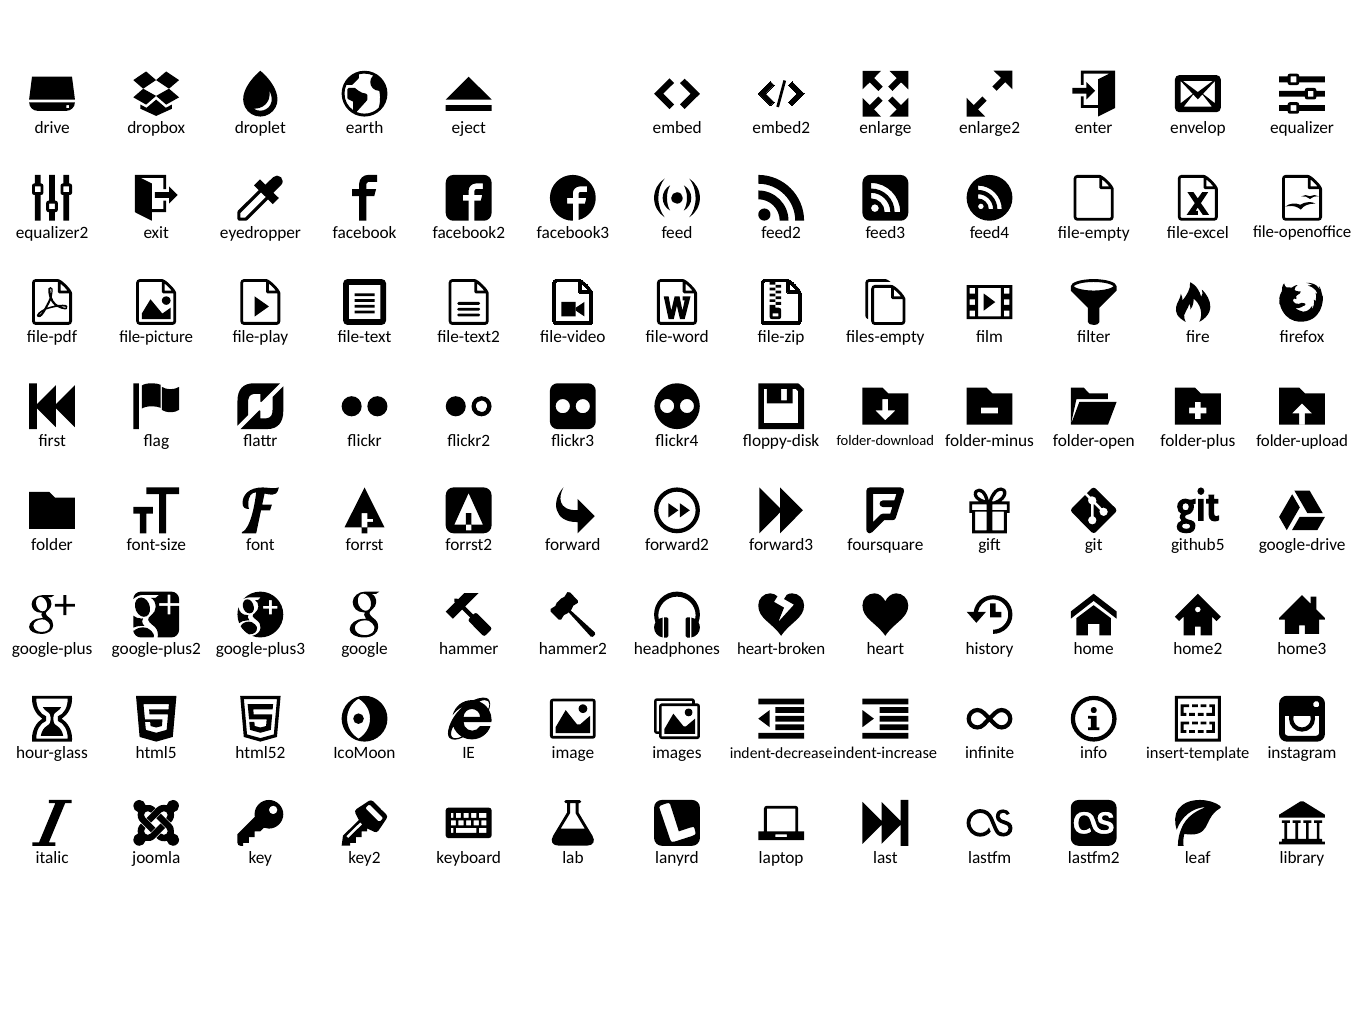

drive
dropbox
droplet
earth
eject
embed
embed2
enlarge
enlarge2
enter
envelop
equalizer

equalizer2
exit
eyedropper
facebook
facebook2
facebook3
feed
feed2
feed3
feed4
file-empty
file-excel
file-openoffice

file-pdf
file-picture
file-play
file-text
file-text2
file-video
file-word
file-zip
files-empty
film
filter
fire
firefox

first
flag
flattr
flickr
flickr2
flickr3
flickr4
floppy-disk
folder-download
folder-minus
folder-open
folder-plus
folder-upload

folder
font-size
font
forrst
forrst2
forward
forward2
forward3
foursquare
gift
git
github5
google-drive

google-plus
google-plus2
google-plus3
google
hammer
hammer2
headphones
heart-broken
heart
history
home
home2
home3

hour-glass
html5
html52
IcoMoon
IE
image
images
indent-decrease
indent-increase
infinite
info
insert-template
instagram

italic
joomla
key
key2
keyboard
lab
lanyrd
laptop
last
lastfm
lastfm2
leaf
library